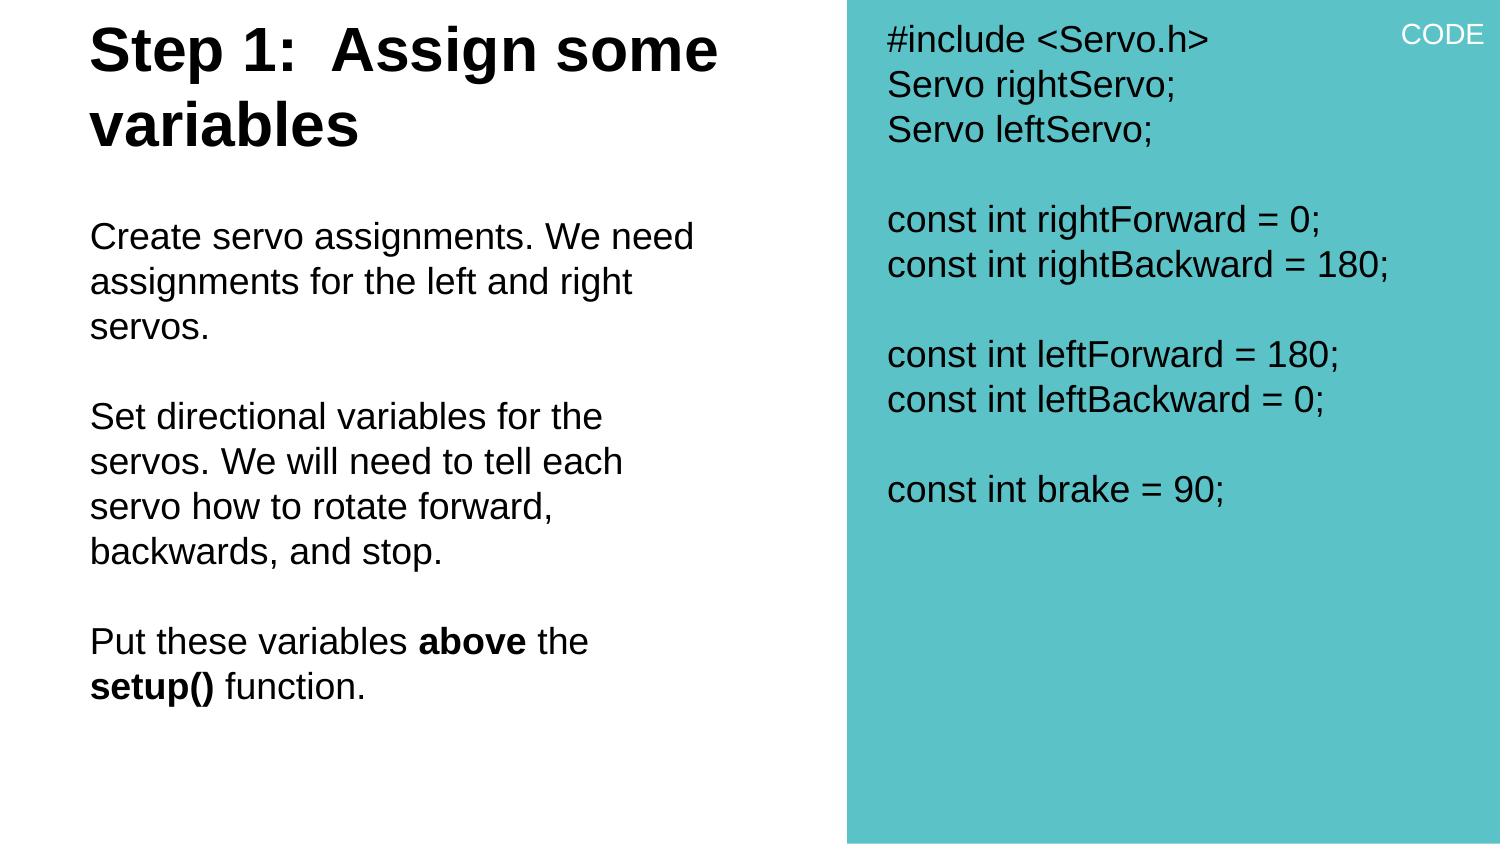

#include <Servo.h>
Servo rightServo;
Servo leftServo;

const int rightForward = 0;
const int rightBackward = 180;

const int leftForward = 180;
const int leftBackward = 0;

const int brake = 90;
Step 1:  Assign some variables
Create servo assignments. We need assignments for the left and right servos.

Set directional variables for the servos. We will need to tell each servo how to rotate forward, backwards, and stop.

Put these variables above the setup() function.